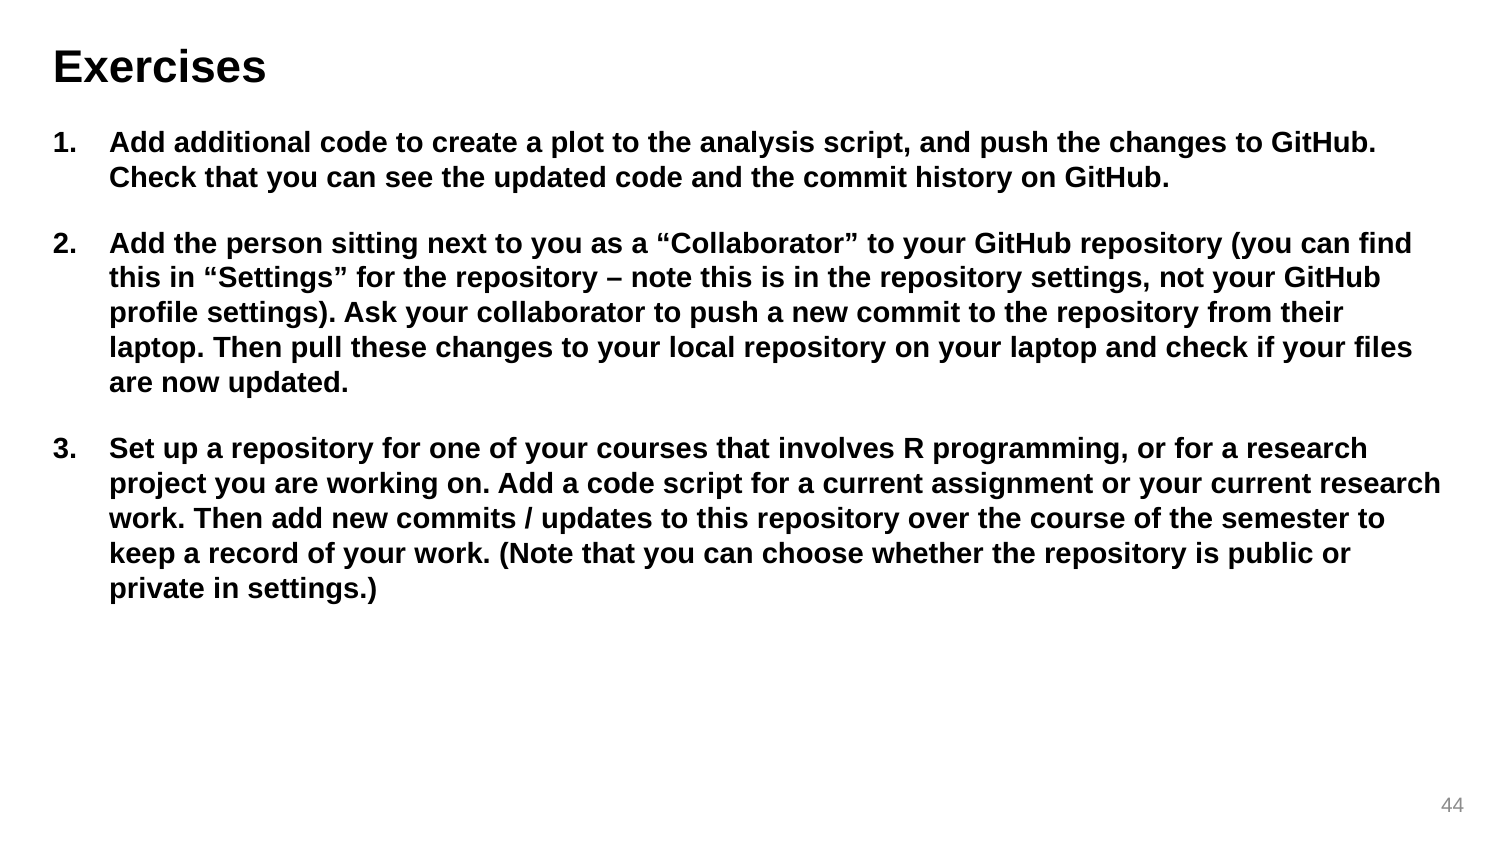

# Exercises
Add additional code to create a plot to the analysis script, and push the changes to GitHub. Check that you can see the updated code and the commit history on GitHub.
Add the person sitting next to you as a “Collaborator” to your GitHub repository (you can find this in “Settings” for the repository – note this is in the repository settings, not your GitHub profile settings). Ask your collaborator to push a new commit to the repository from their laptop. Then pull these changes to your local repository on your laptop and check if your files are now updated.
Set up a repository for one of your courses that involves R programming, or for a research project you are working on. Add a code script for a current assignment or your current research work. Then add new commits / updates to this repository over the course of the semester to keep a record of your work. (Note that you can choose whether the repository is public or private in settings.)
44